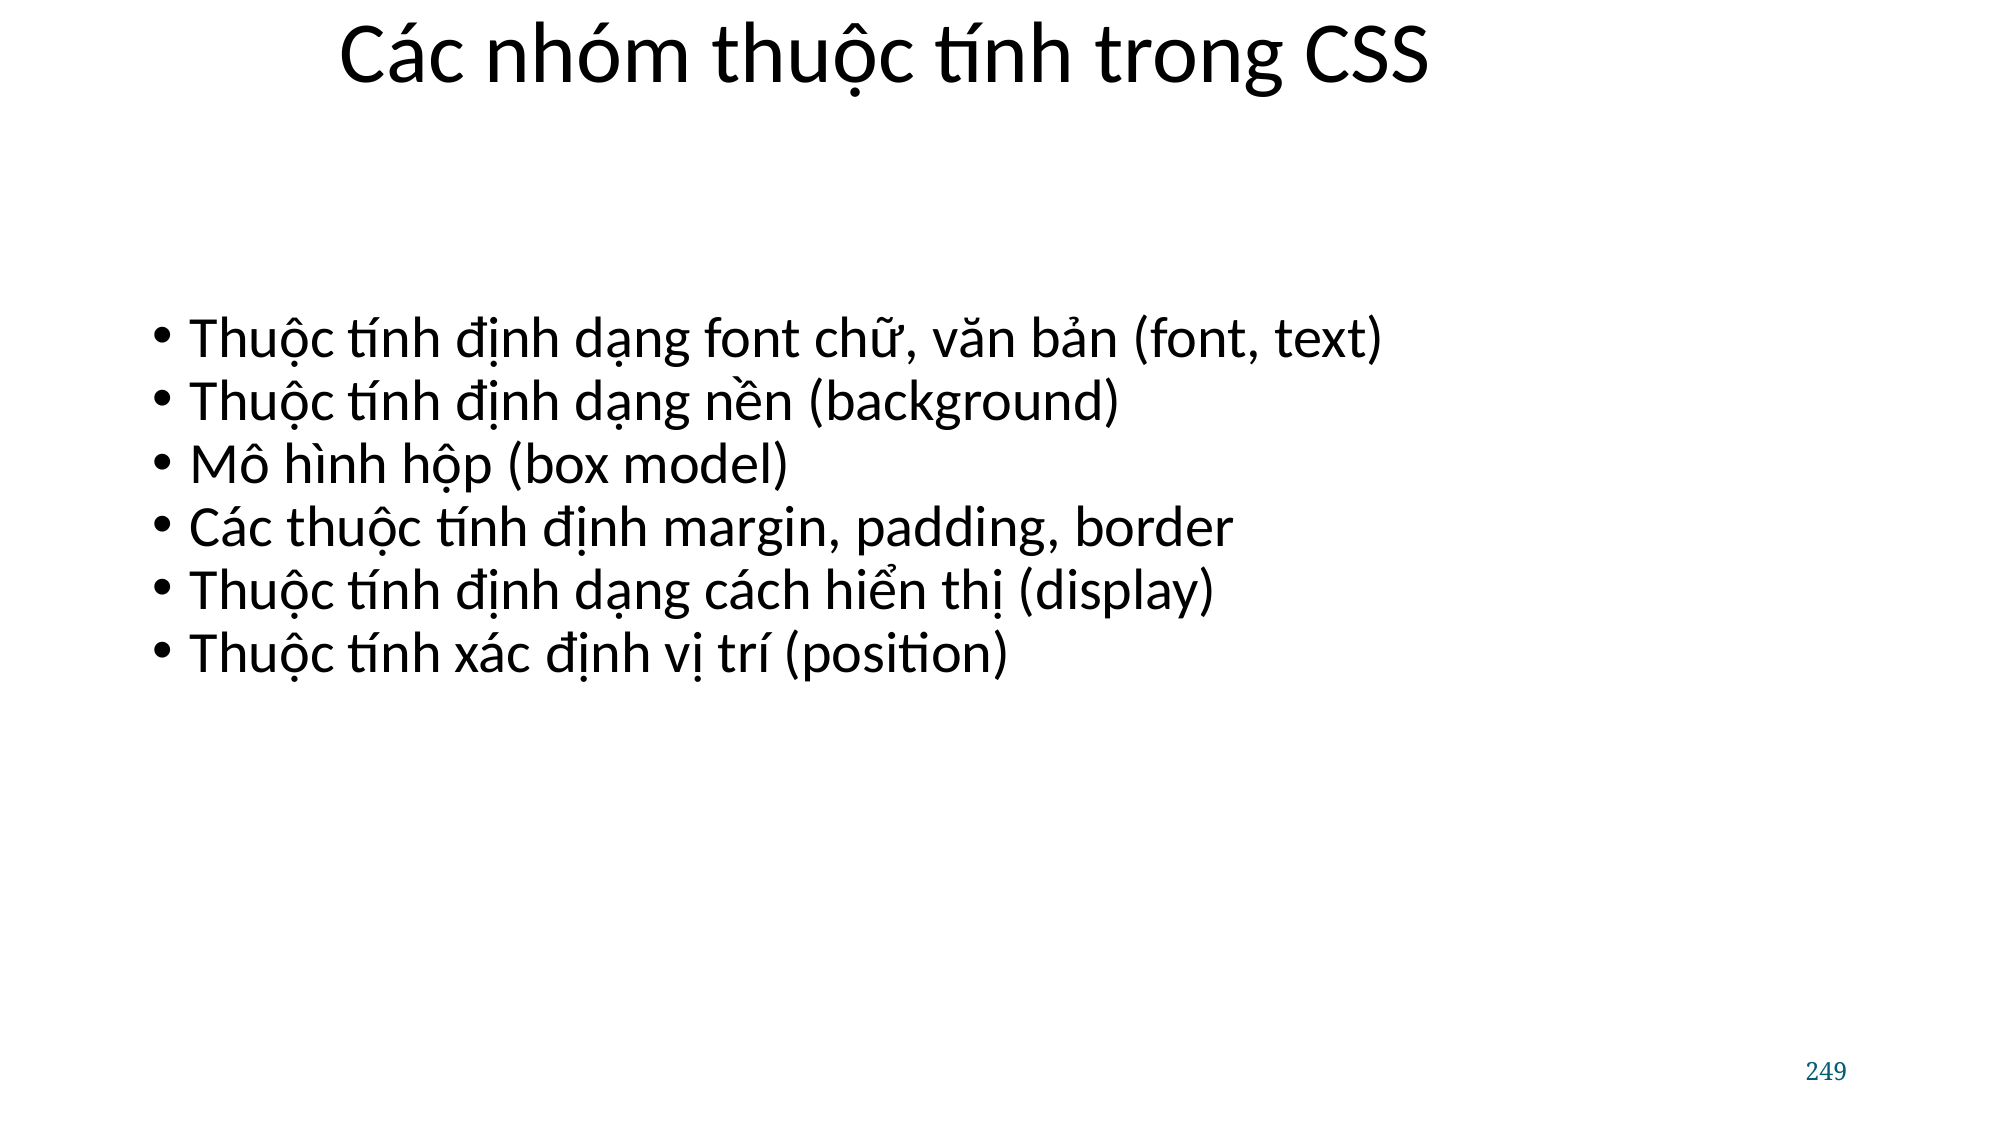

# Các nhóm thuộc tính trong CSS
Thuộc tính định dạng font chữ, văn bản (font, text)
Thuộc tính định dạng nền (background)
Mô hình hộp (box model)
Các thuộc tính định margin, padding, border
Thuộc tính định dạng cách hiển thị (display)
Thuộc tính xác định vị trí (position)

249